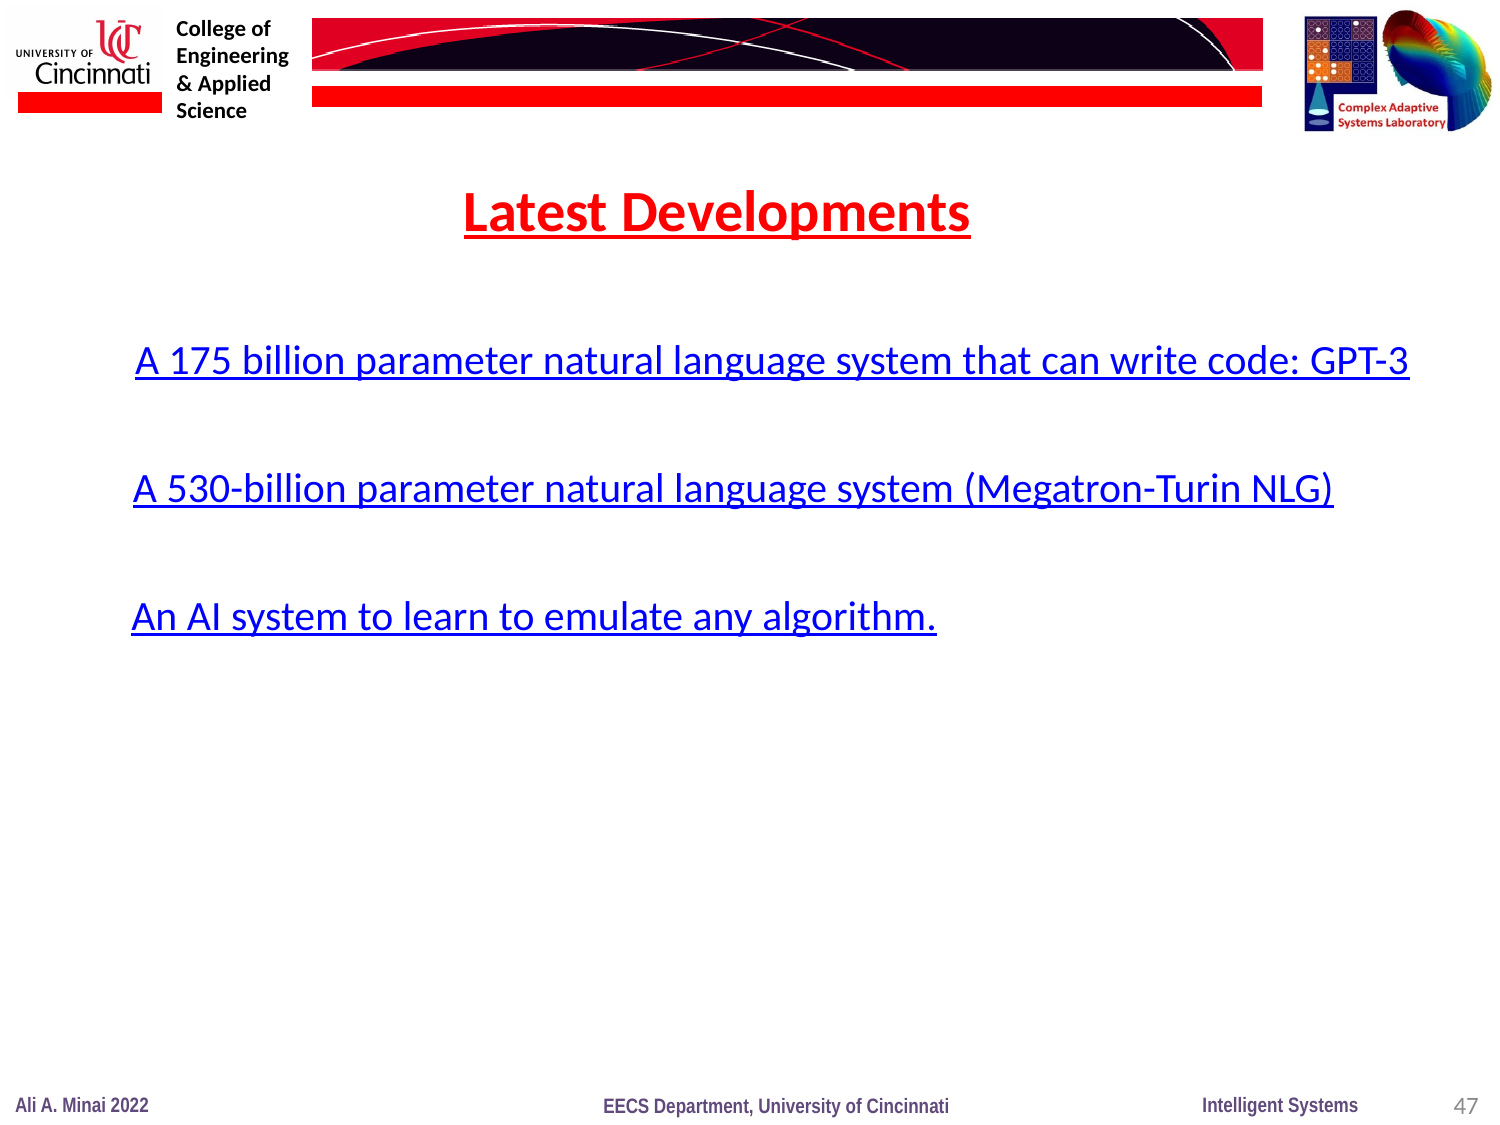

Latest Developments
A 175 billion parameter natural language system that can write code: GPT-3
A 530-billion parameter natural language system (Megatron-Turin NLG)
An AI system to learn to emulate any algorithm.